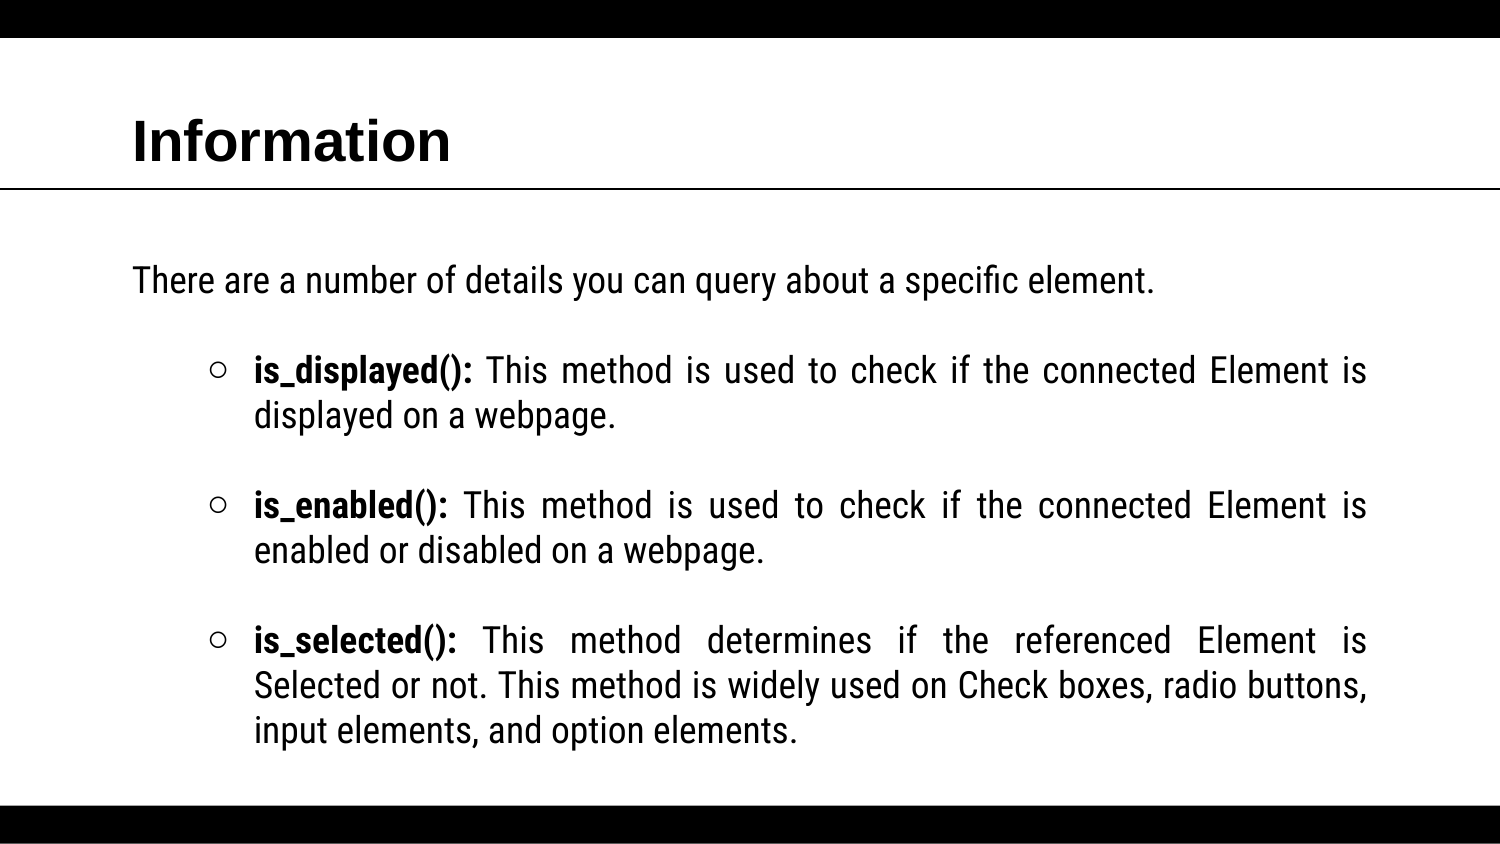

# Information
There are a number of details you can query about a specific element.

is_displayed(): This method is used to check if the connected Element is displayed on a webpage.

is_enabled(): This method is used to check if the connected Element is enabled or disabled on a webpage.

is_selected(): This method determines if the referenced Element is Selected or not. This method is widely used on Check boxes, radio buttons, input elements, and option elements.